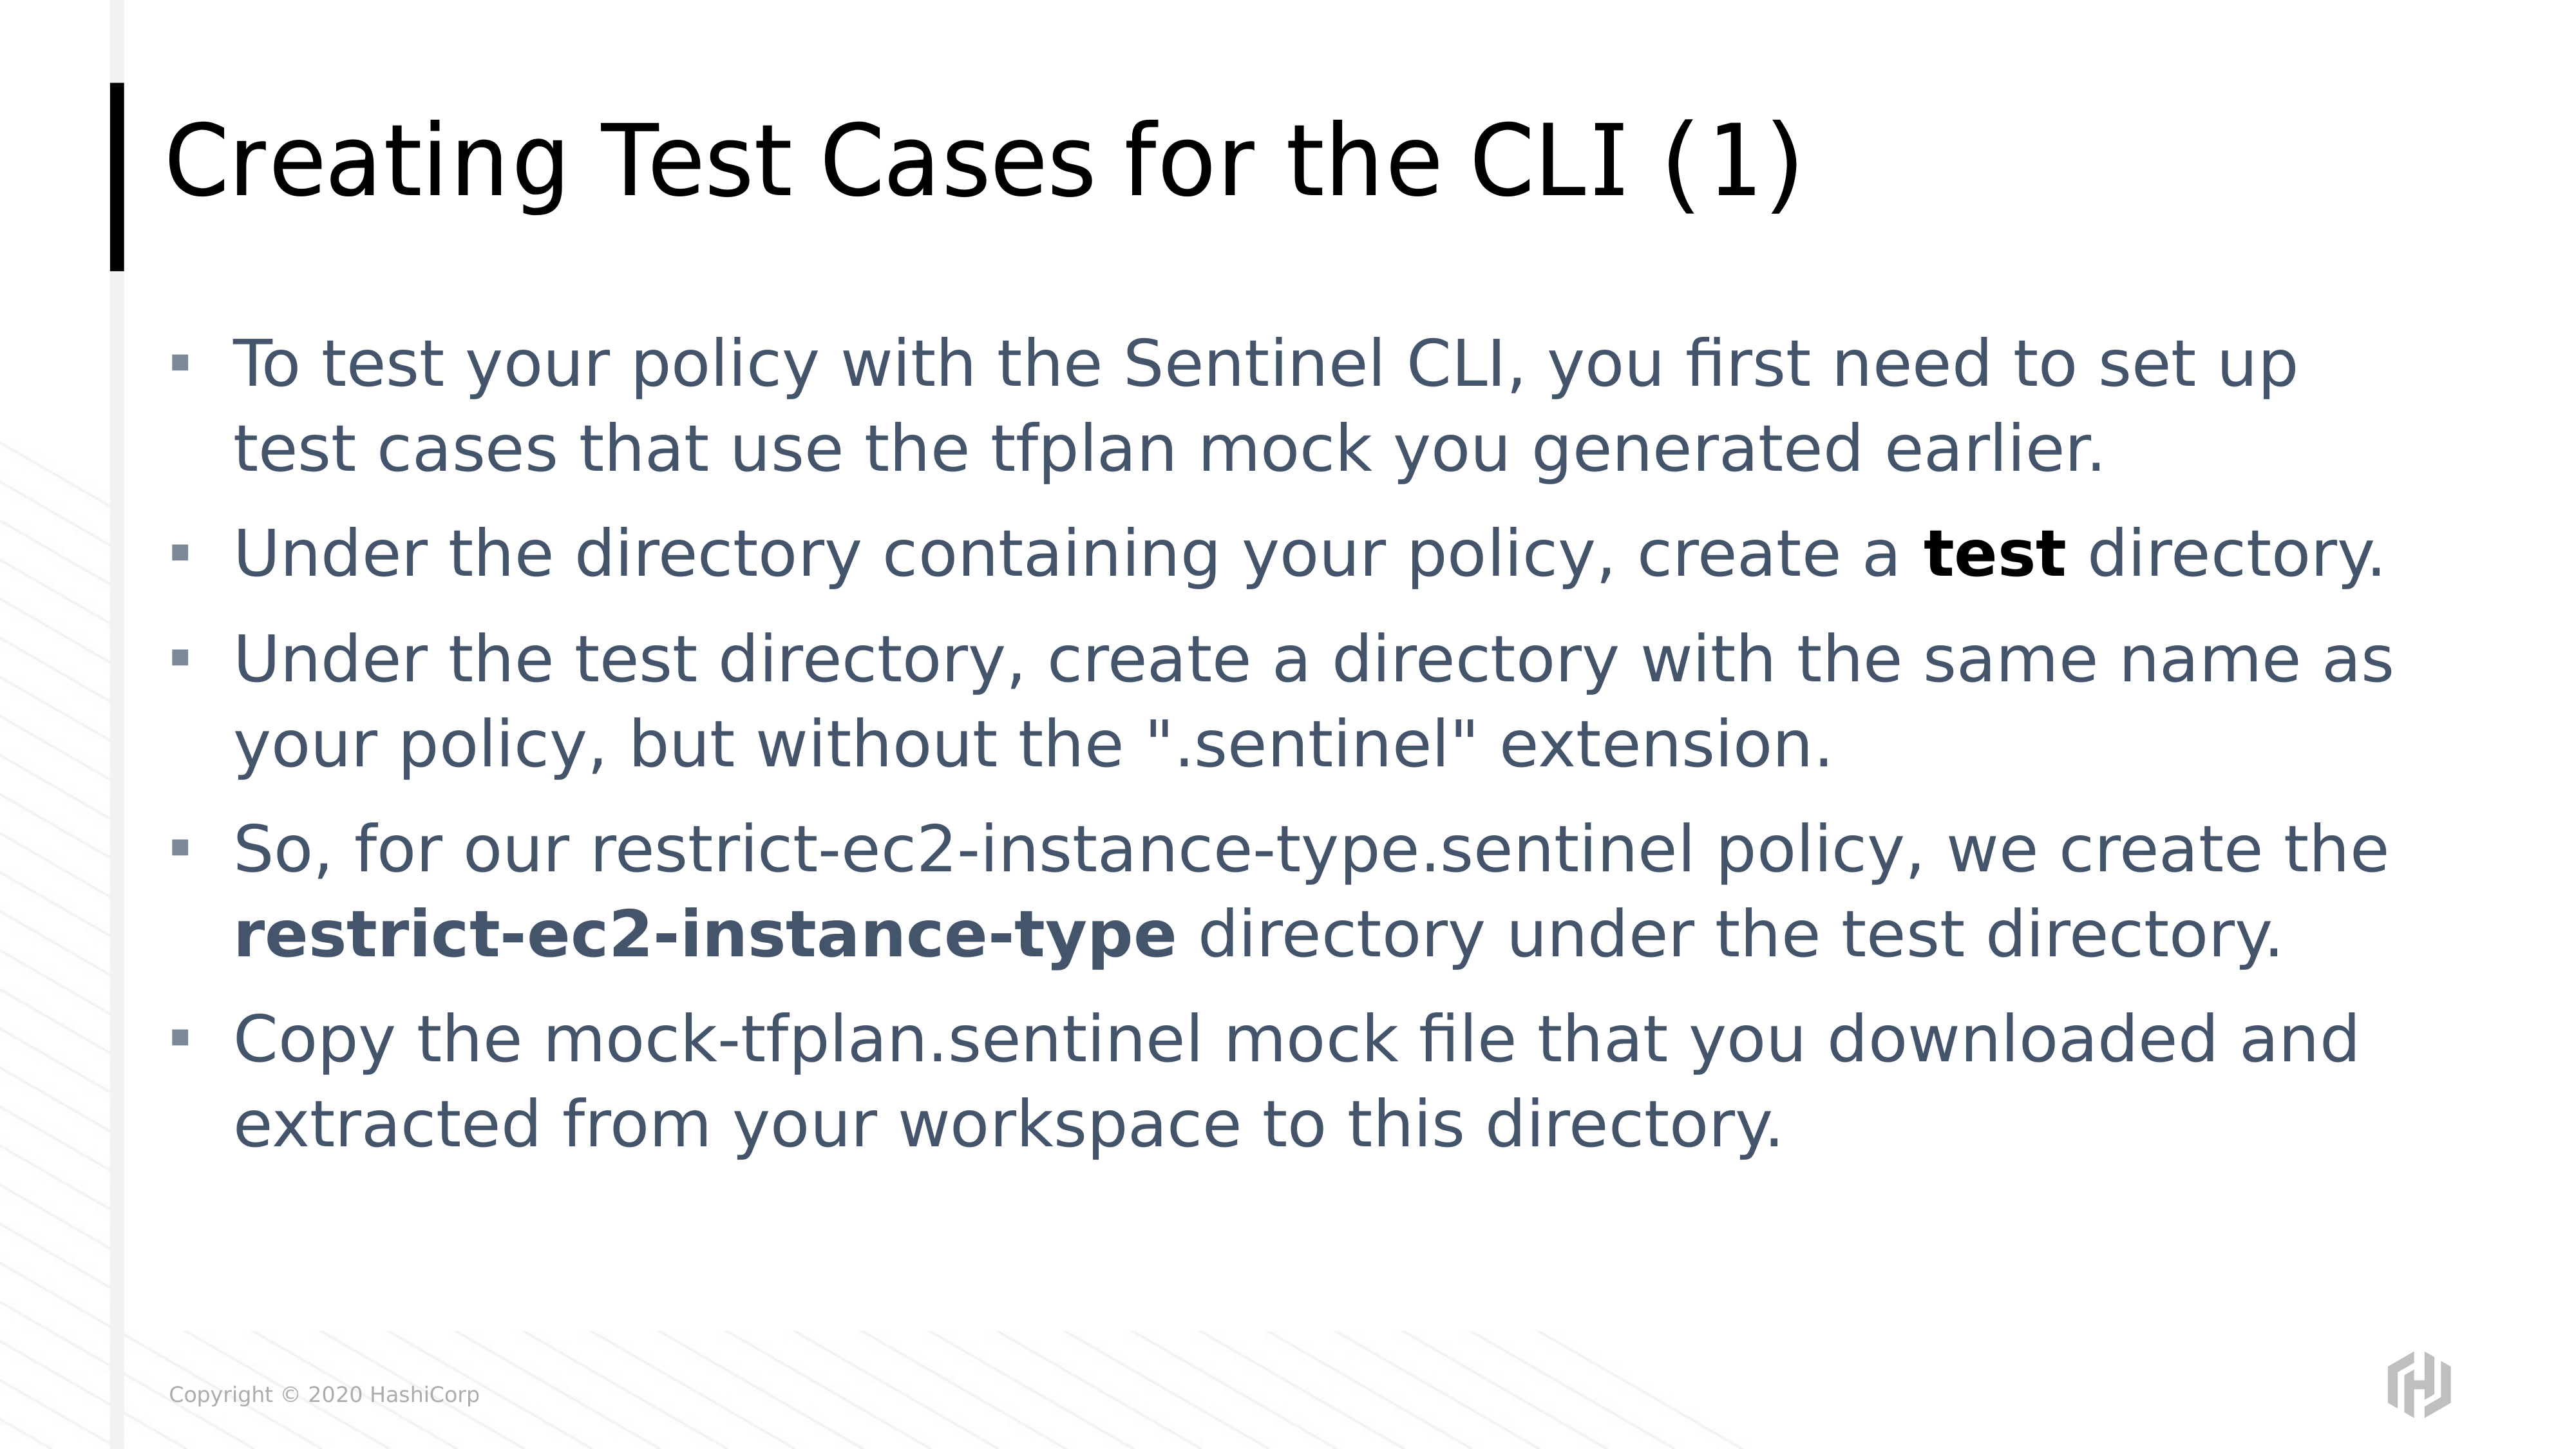

# Creating Test Cases for the CLI (1)
To test your policy with the Sentinel CLI, you first need to set up test cases that use the tfplan mock you generated earlier.
Under the directory containing your policy, create a test directory.
Under the test directory, create a directory with the same name as your policy, but without the ".sentinel" extension.
So, for our restrict-ec2-instance-type.sentinel policy, we create the restrict-ec2-instance-type directory under the test directory.
Copy the mock-tfplan.sentinel mock file that you downloaded and extracted from your workspace to this directory.